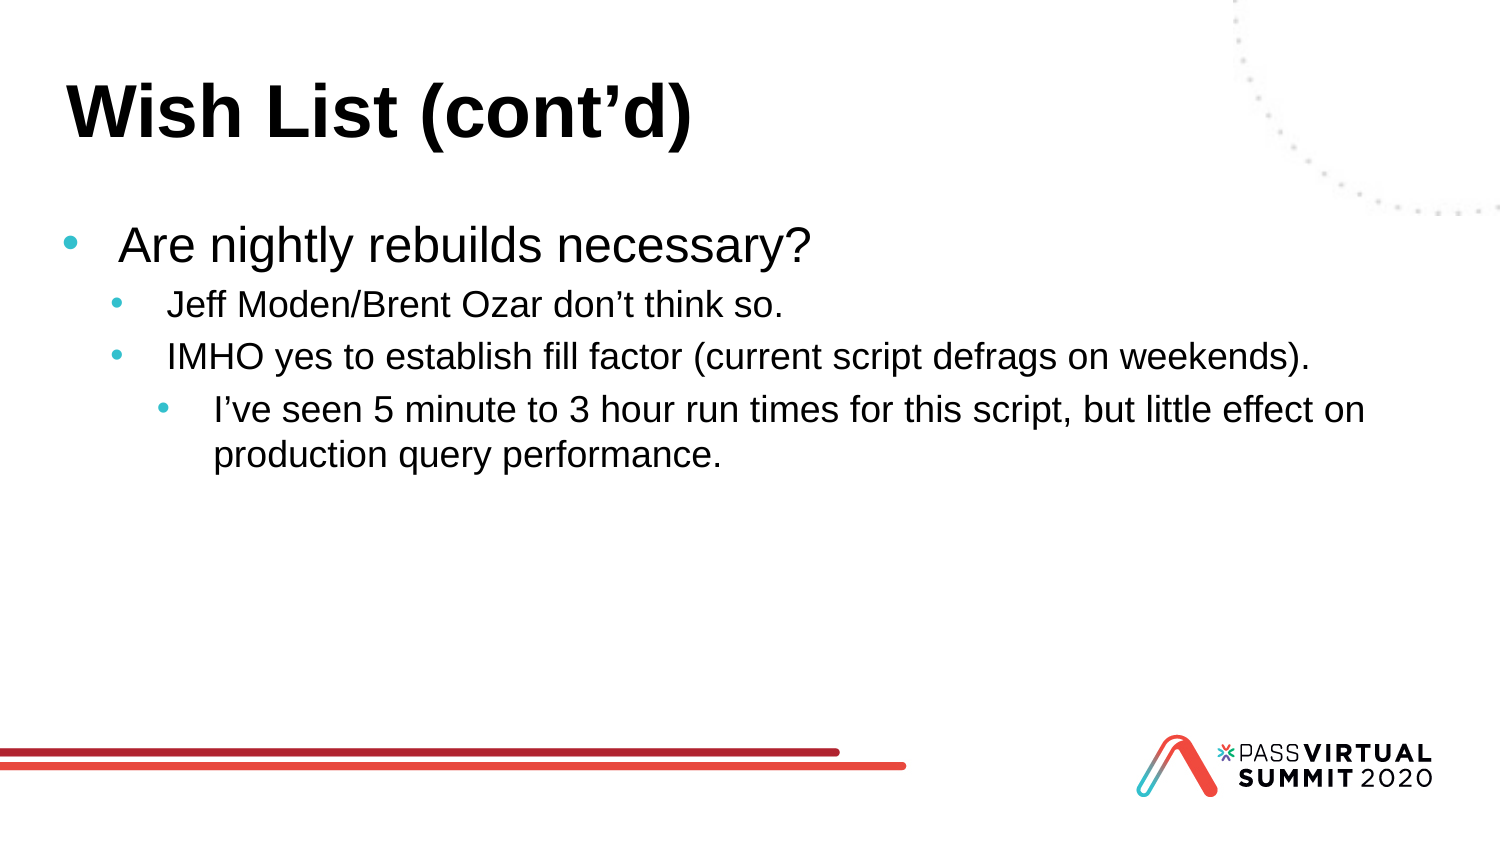

# Wish List (cont’d)
Are nightly rebuilds necessary?
Jeff Moden/Brent Ozar don’t think so.
IMHO yes to establish fill factor (current script defrags on weekends).
I’ve seen 5 minute to 3 hour run times for this script, but little effect on production query performance.